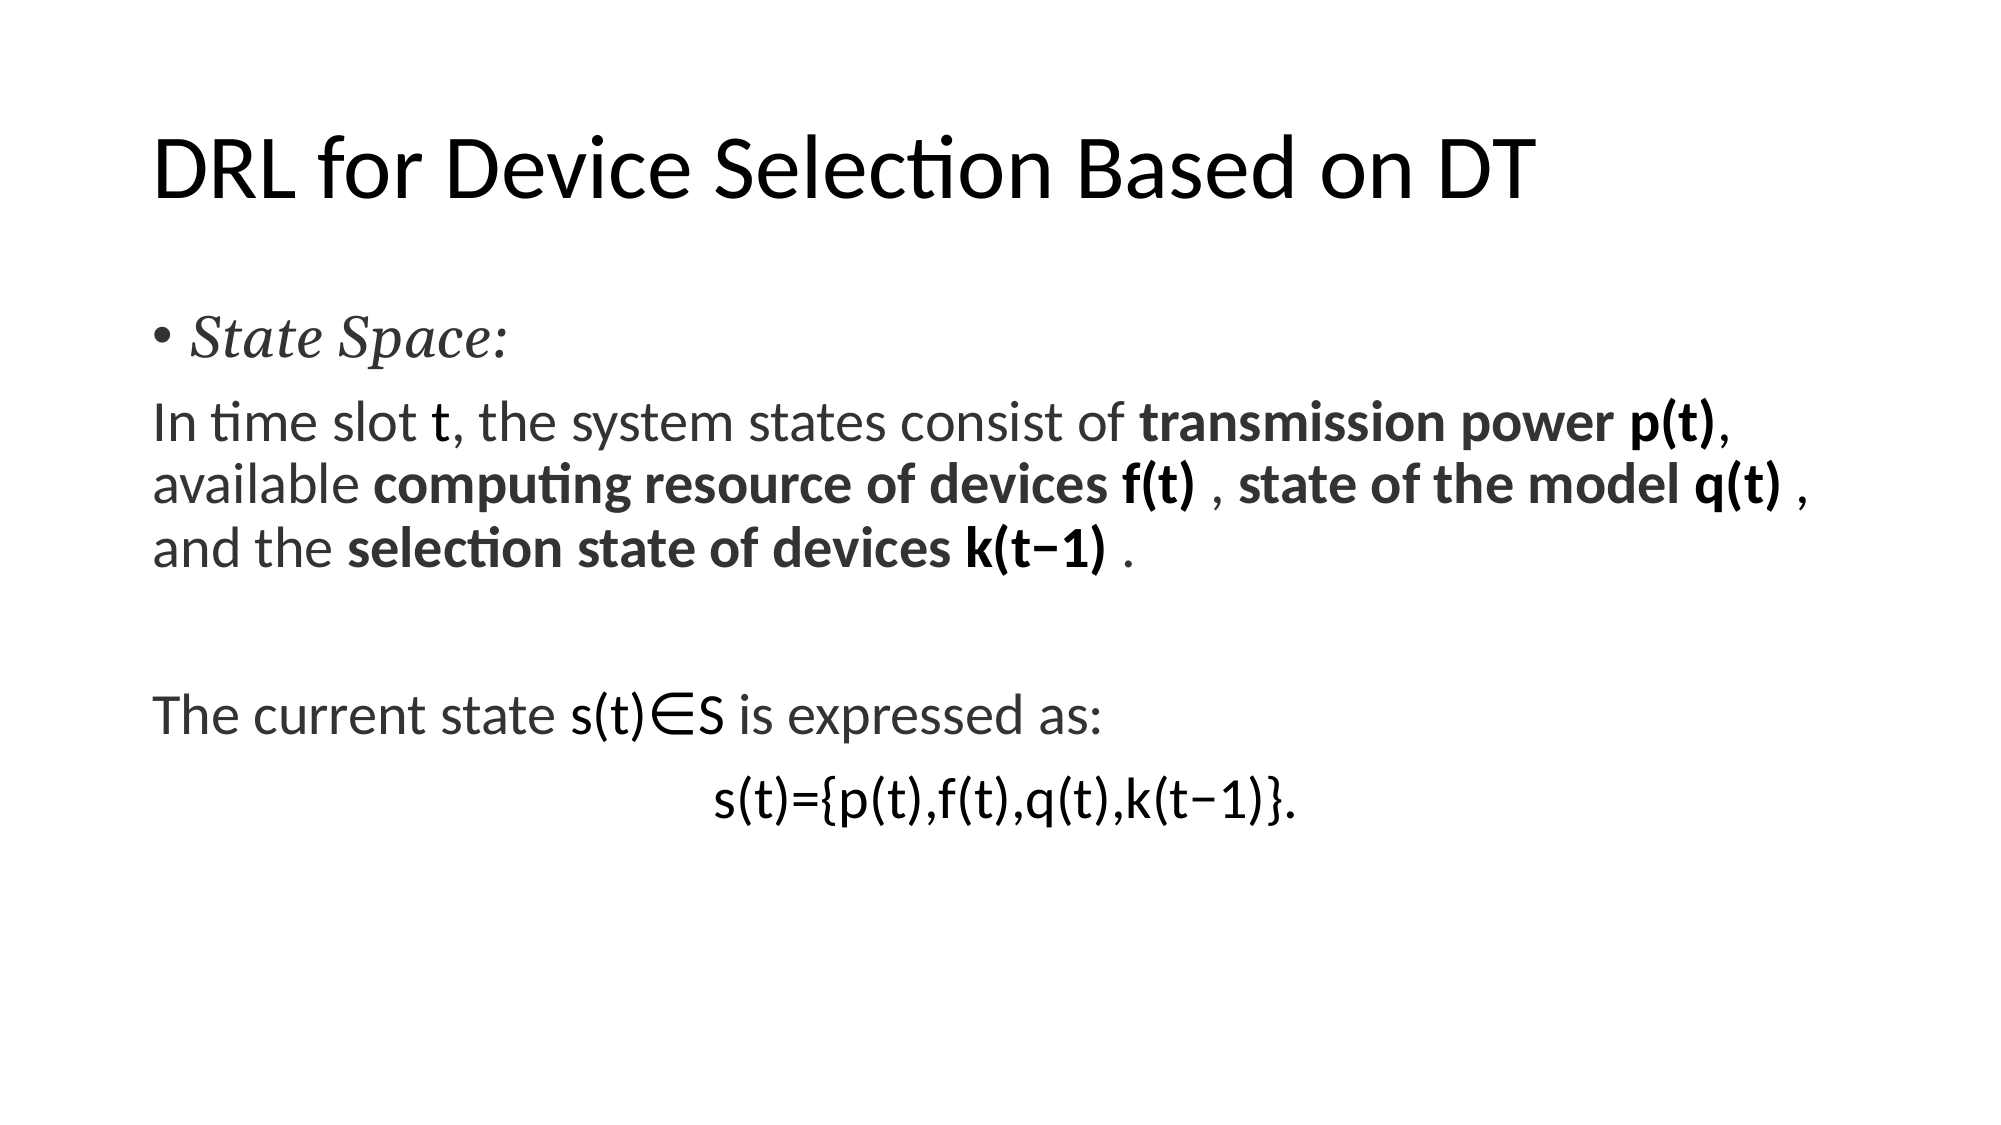

# DRL for Device Selection Based on DT
State Space:
In time slot t, the system states consist of transmission power p(t), available computing resource of devices f(t) , state of the model q(t) , and the selection state of devices k(t−1) .

The current state s(t)∈S is expressed as:
 s(t)={p(t),f(t),q(t),k(t−1)}.